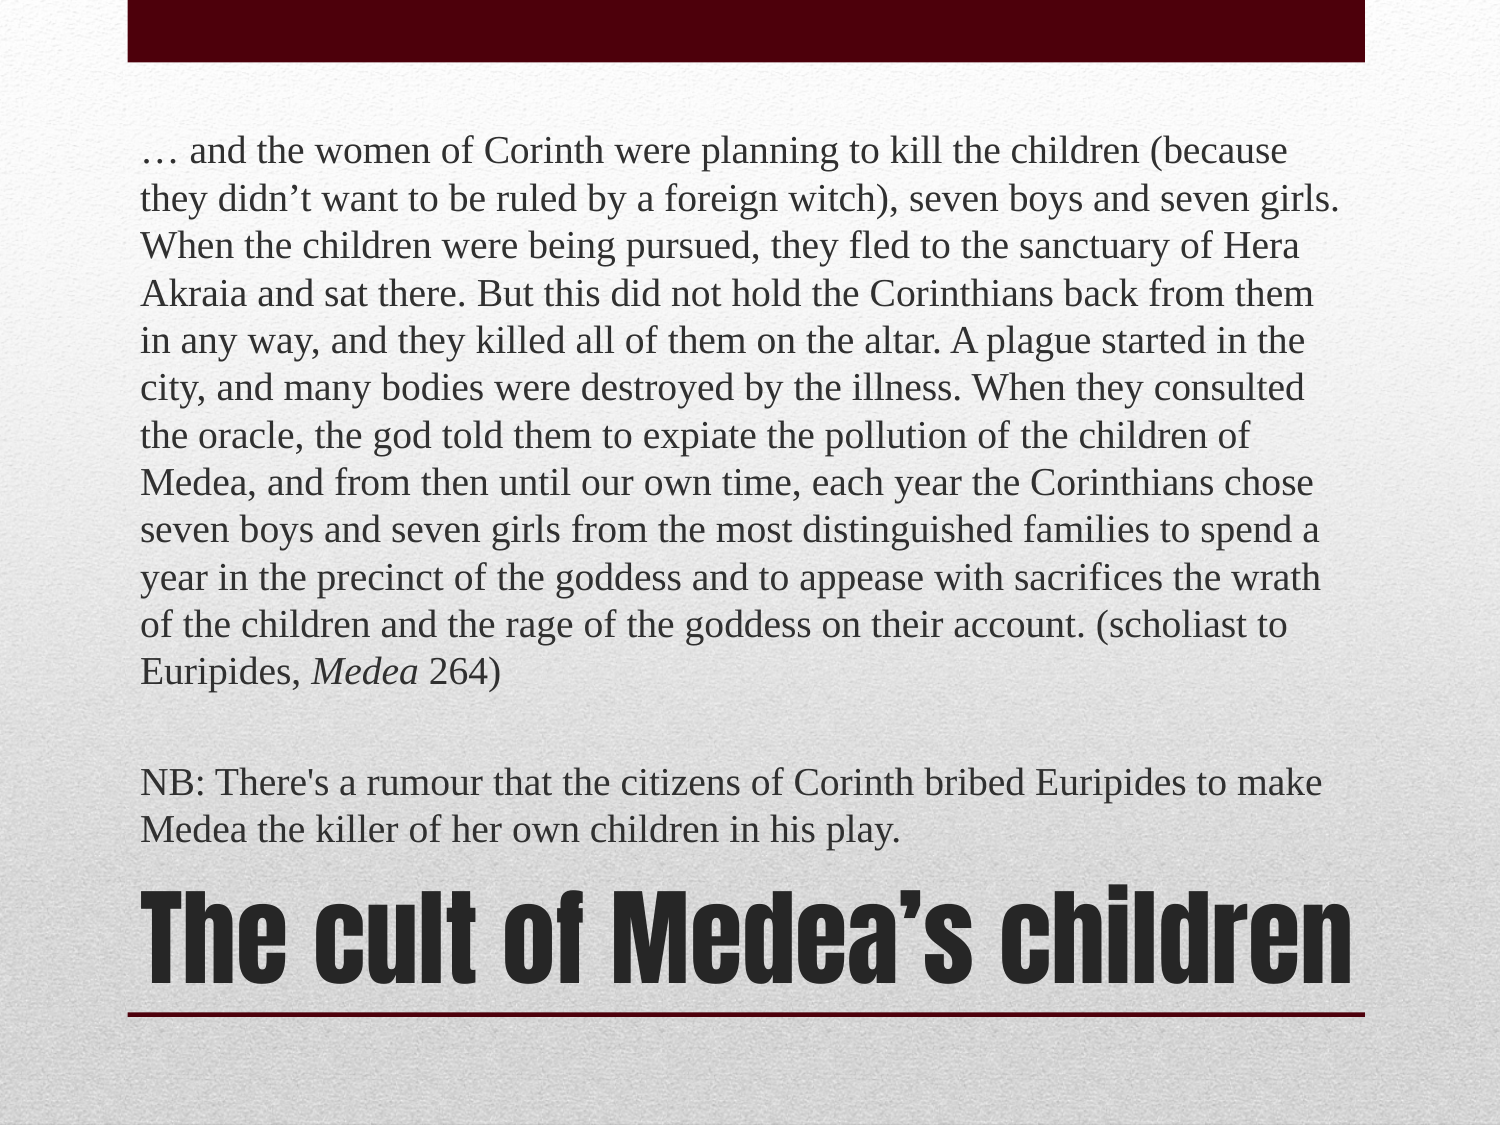

… and the women of Corinth were planning to kill the children (because they didn’t want to be ruled by a foreign witch), seven boys and seven girls. When the children were being pursued, they fled to the sanctuary of Hera Akraia and sat there. But this did not hold the Corinthians back from them in any way, and they killed all of them on the altar. A plague started in the city, and many bodies were destroyed by the illness. When they consulted the oracle, the god told them to expiate the pollution of the children of Medea, and from then until our own time, each year the Corinthians chose seven boys and seven girls from the most distinguished families to spend a year in the precinct of the goddess and to appease with sacrifices the wrath of the children and the rage of the goddess on their account. (scholiast to Euripides, Medea 264)

NB: There's a rumour that the citizens of Corinth bribed Euripides to make Medea the killer of her own children in his play.
# The cult of Medea’s children